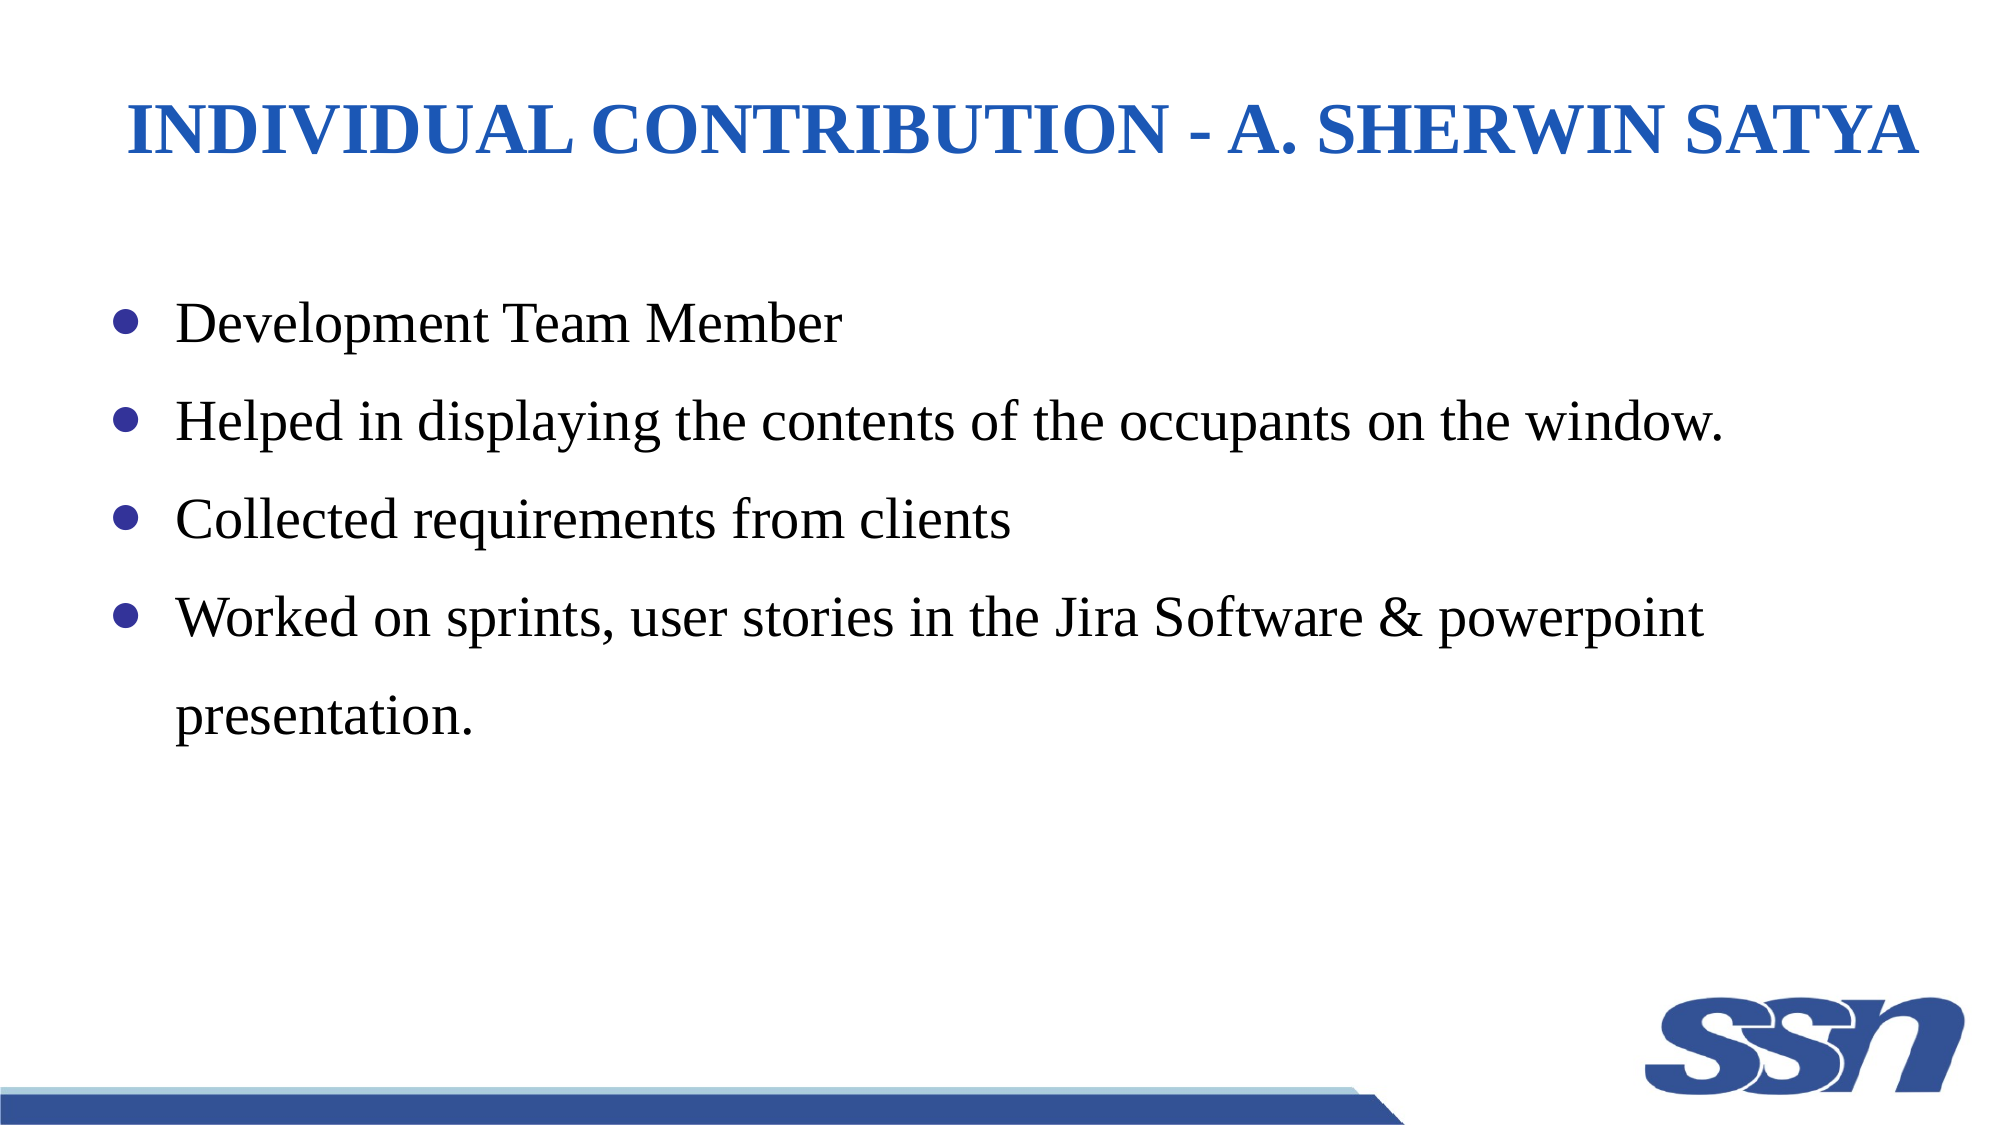

# INDIVIDUAL CONTRIBUTION - A. SHERWIN SATYA
Development Team Member
Helped in displaying the contents of the occupants on the window.
Collected requirements from clients
Worked on sprints, user stories in the Jira Software & powerpoint presentation.